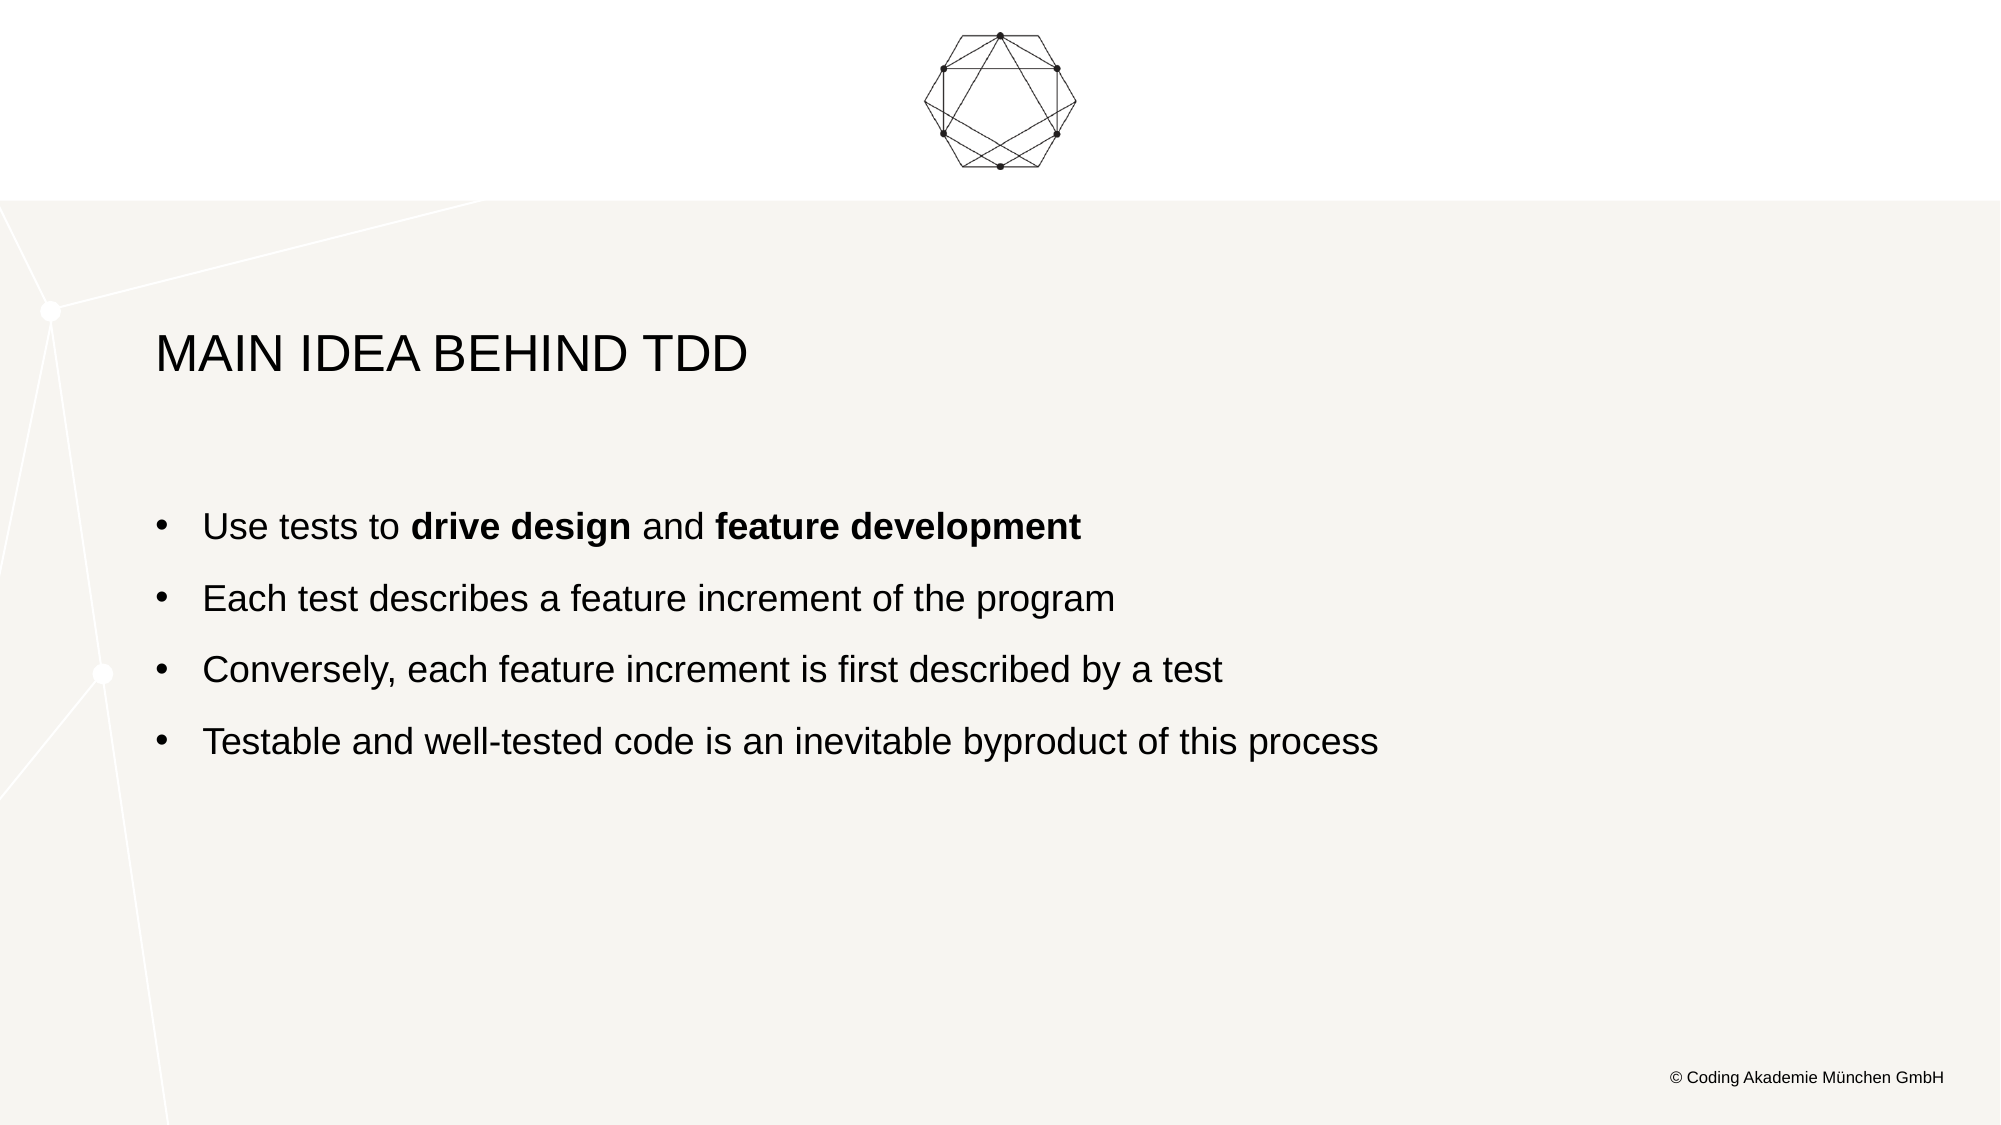

# Main Idea behind TDD
Use tests to drive design and feature development
Each test describes a feature increment of the program
Conversely, each feature increment is first described by a test
Testable and well-tested code is an inevitable byproduct of this process
© Coding Akademie München GmbH